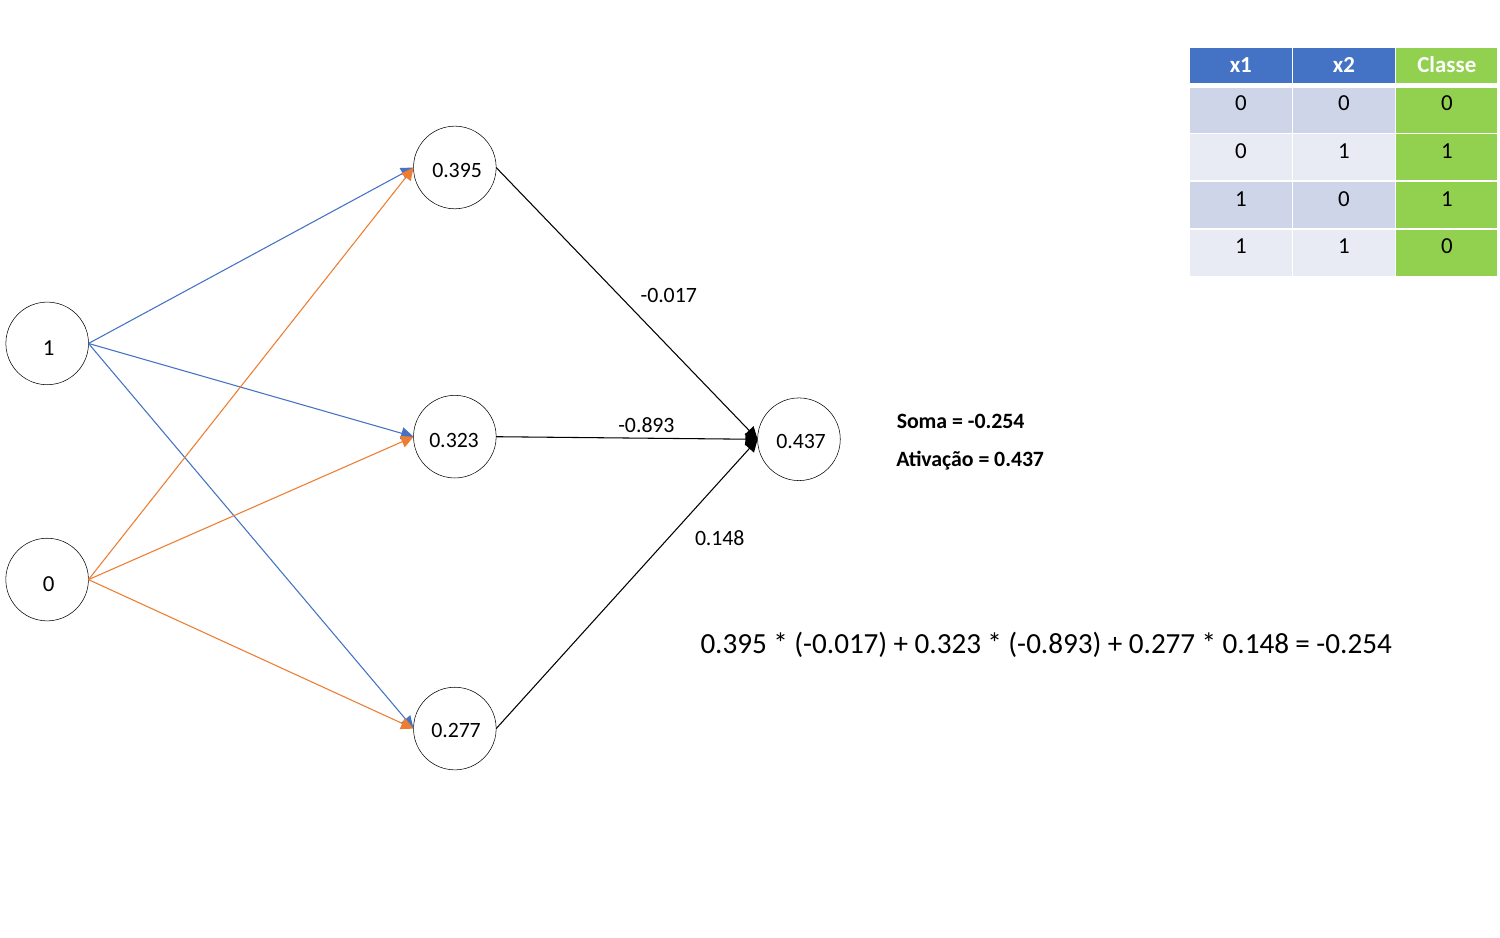

| x1 | x2 | Classe |
| --- | --- | --- |
| 0 | 0 | 0 |
| 0 | 1 | 1 |
| 1 | 0 | 1 |
| 1 | 1 | 0 |

-0.017

1

-0.893
0.148

0

0.395
Soma = -0.254
0.323
0.437
Ativação = 0.437
0.395 * (-0.017) + 0.323 * (-0.893) + 0.277 * 0.148 = -0.254
0.277